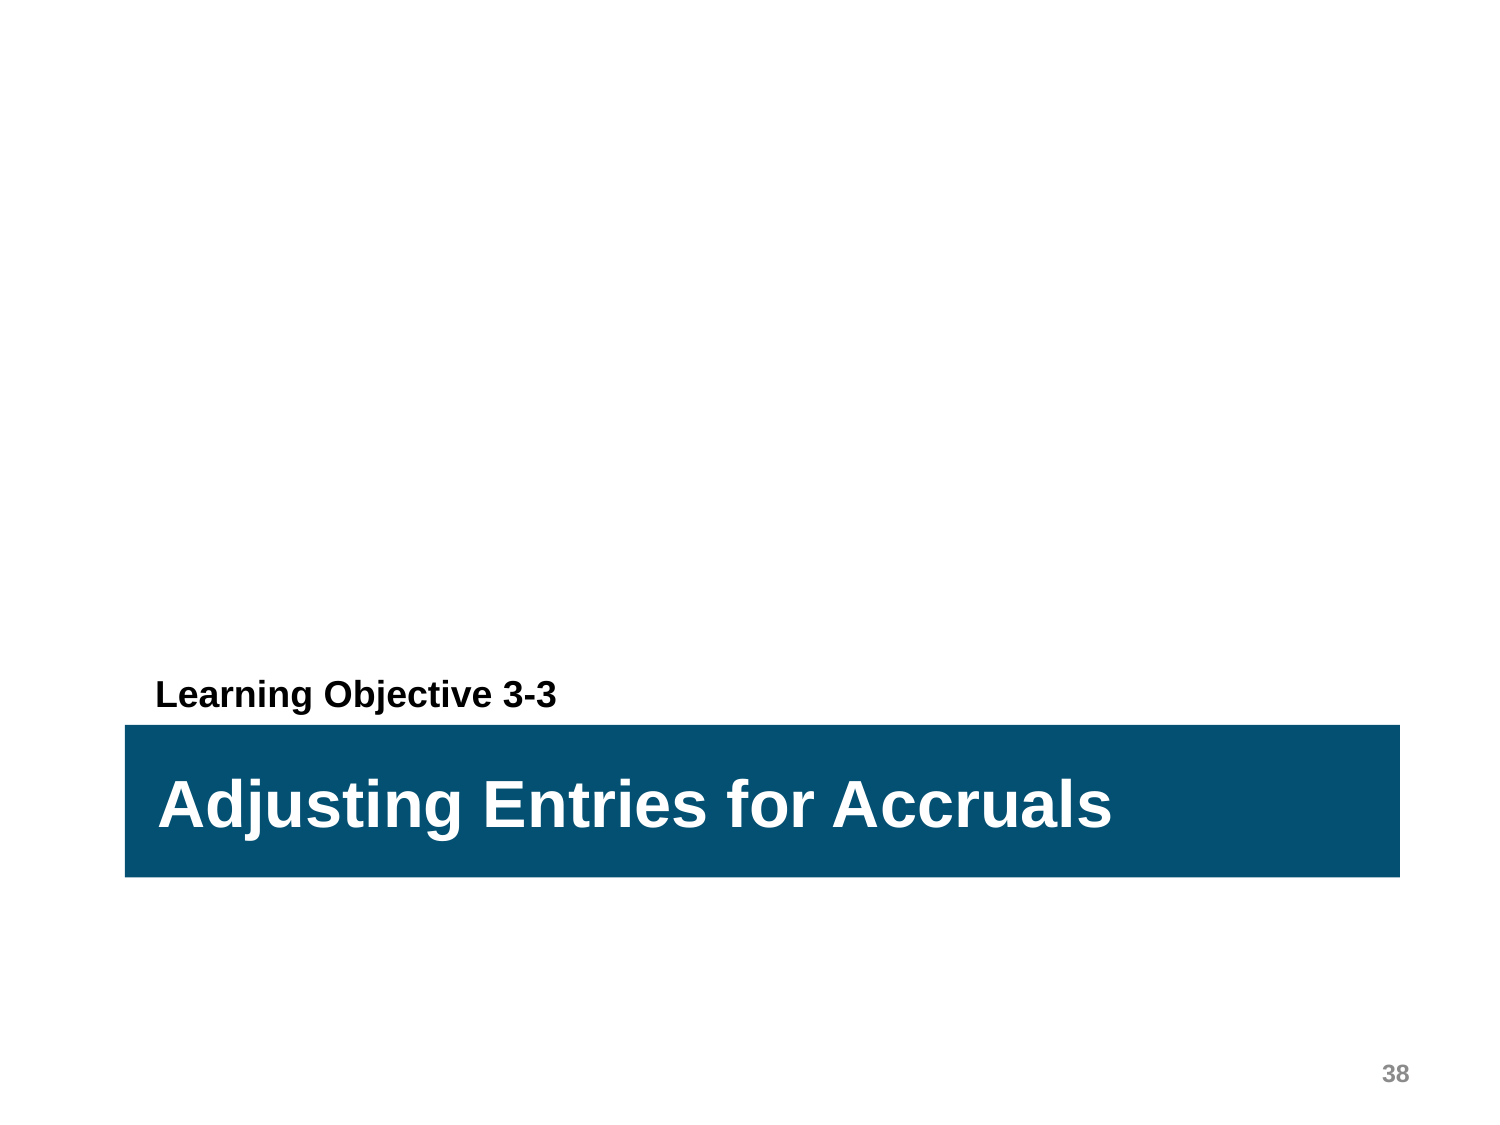

Learning Objective 3-3
Adjusting Entries for Accruals
38